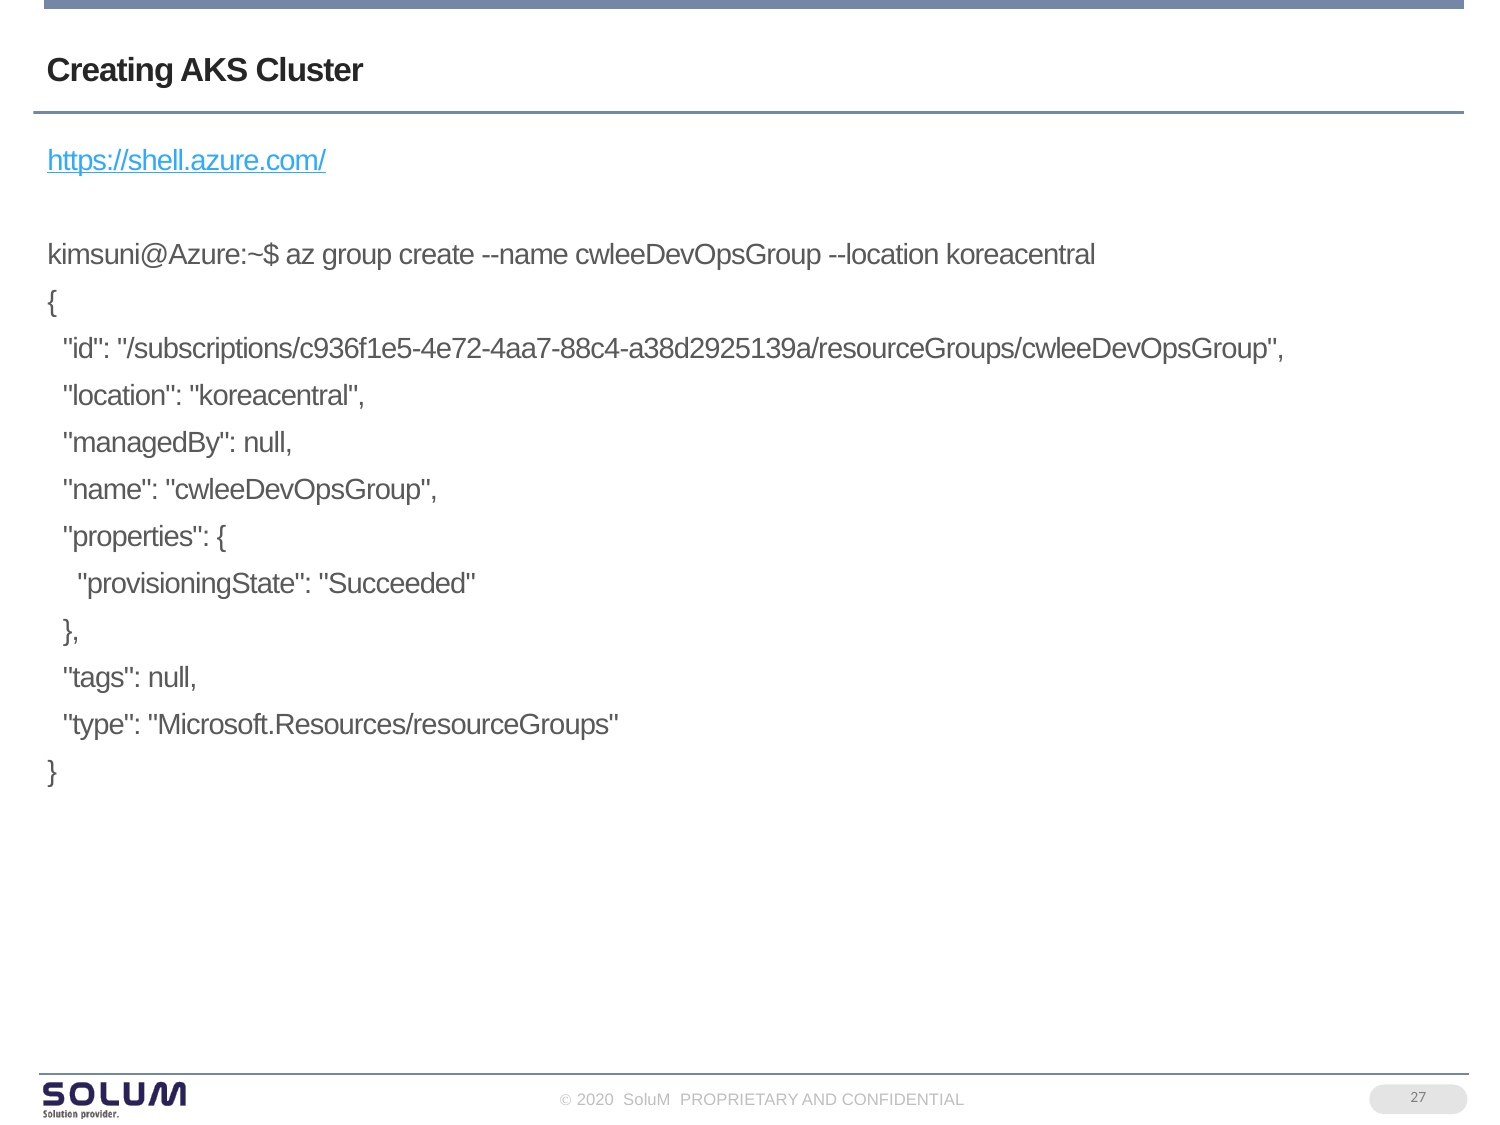

# Creating AKS Cluster
https://shell.azure.com/

kimsuni@Azure:~$ az group create --name cwleeDevOpsGroup --location koreacentral
{
  "id": "/subscriptions/c936f1e5-4e72-4aa7-88c4-a38d2925139a/resourceGroups/cwleeDevOpsGroup",
  "location": "koreacentral",
  "managedBy": null,
  "name": "cwleeDevOpsGroup",
  "properties": {
    "provisioningState": "Succeeded"
  },
  "tags": null,
  "type": "Microsoft.Resources/resourceGroups"
}